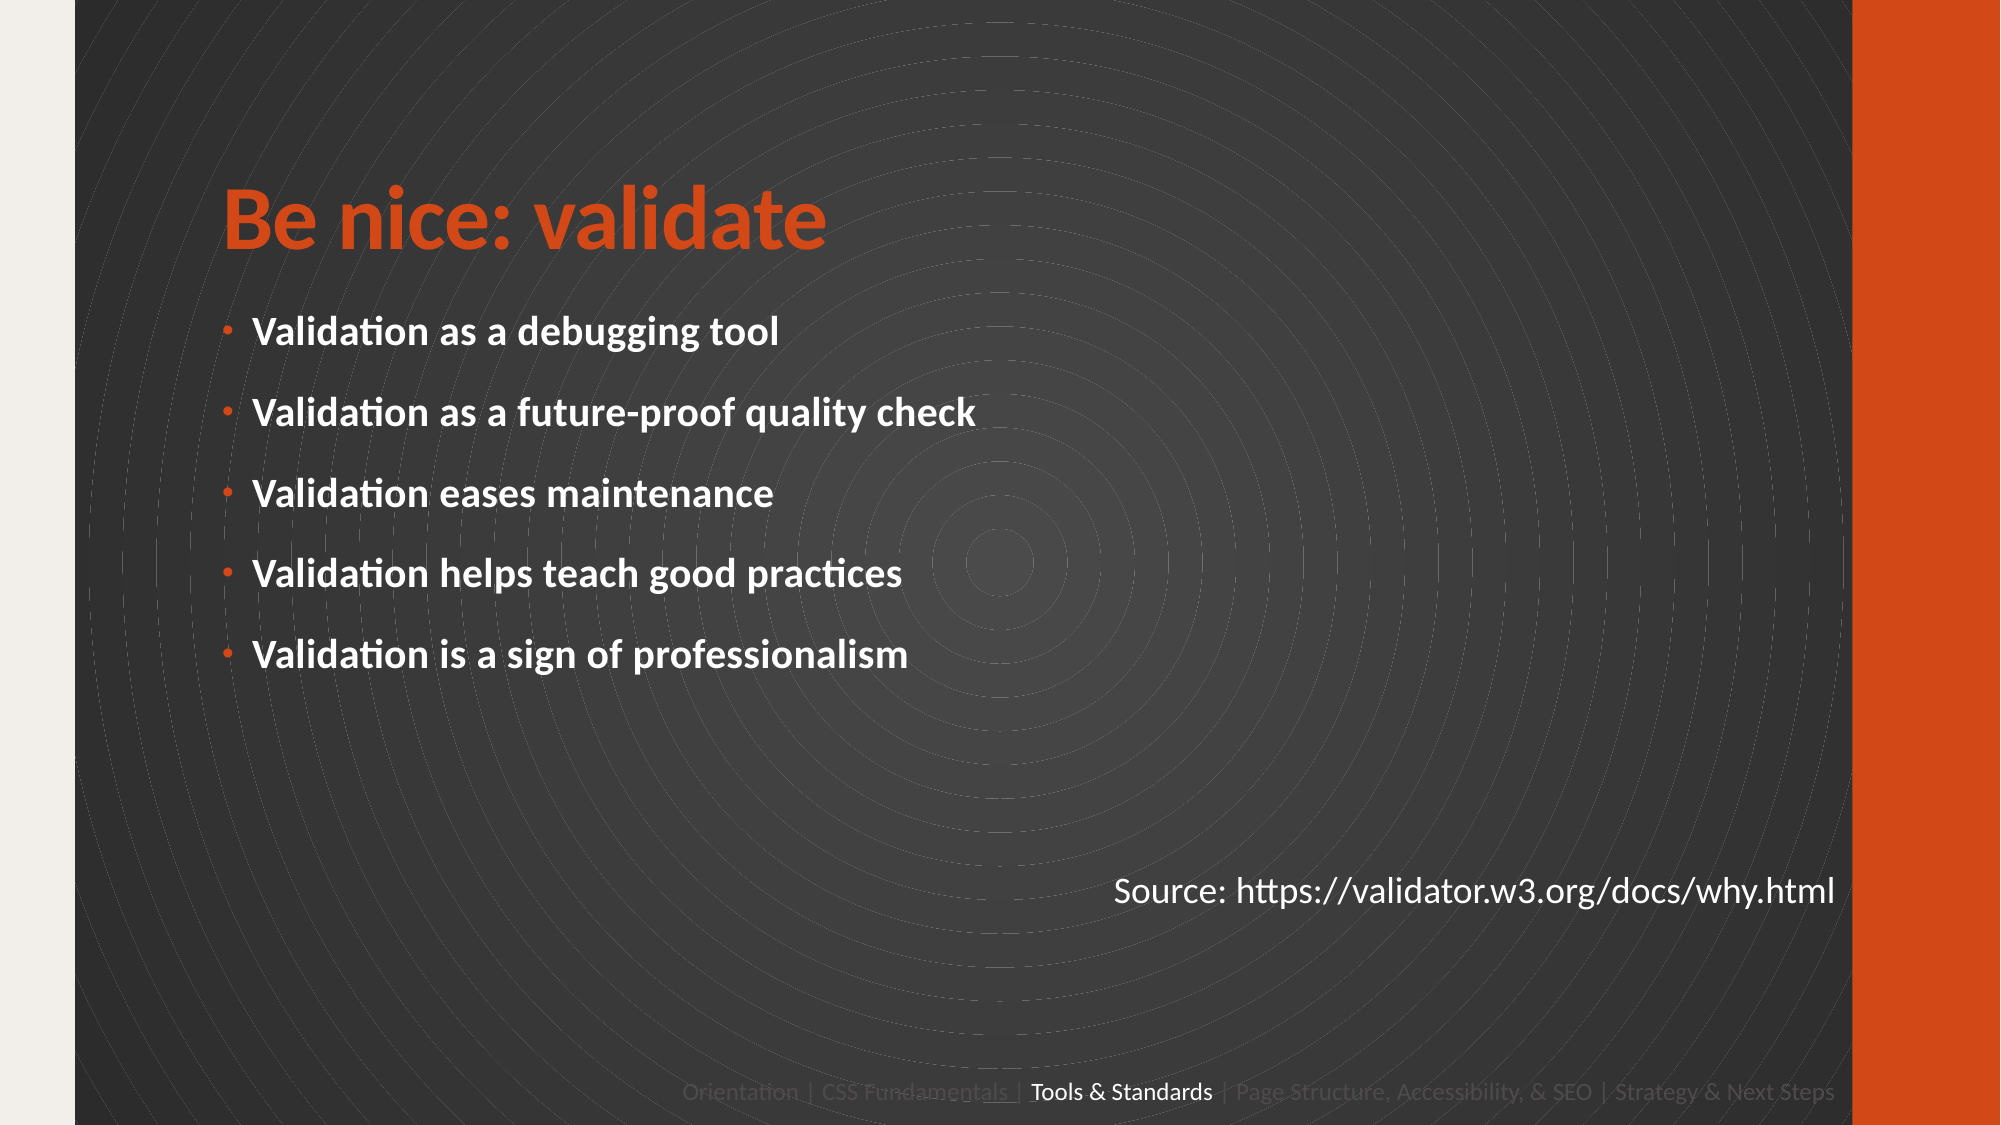

# Be nice: validate
Validation as a debugging tool
Validation as a future-proof quality check
Validation eases maintenance
Validation helps teach good practices
Validation is a sign of professionalism

Source: https://validator.w3.org/docs/why.html
Orientation | CSS Fundamentals | Tools & Standards | Page Structure, Accessibility, & SEO | Strategy & Next Steps